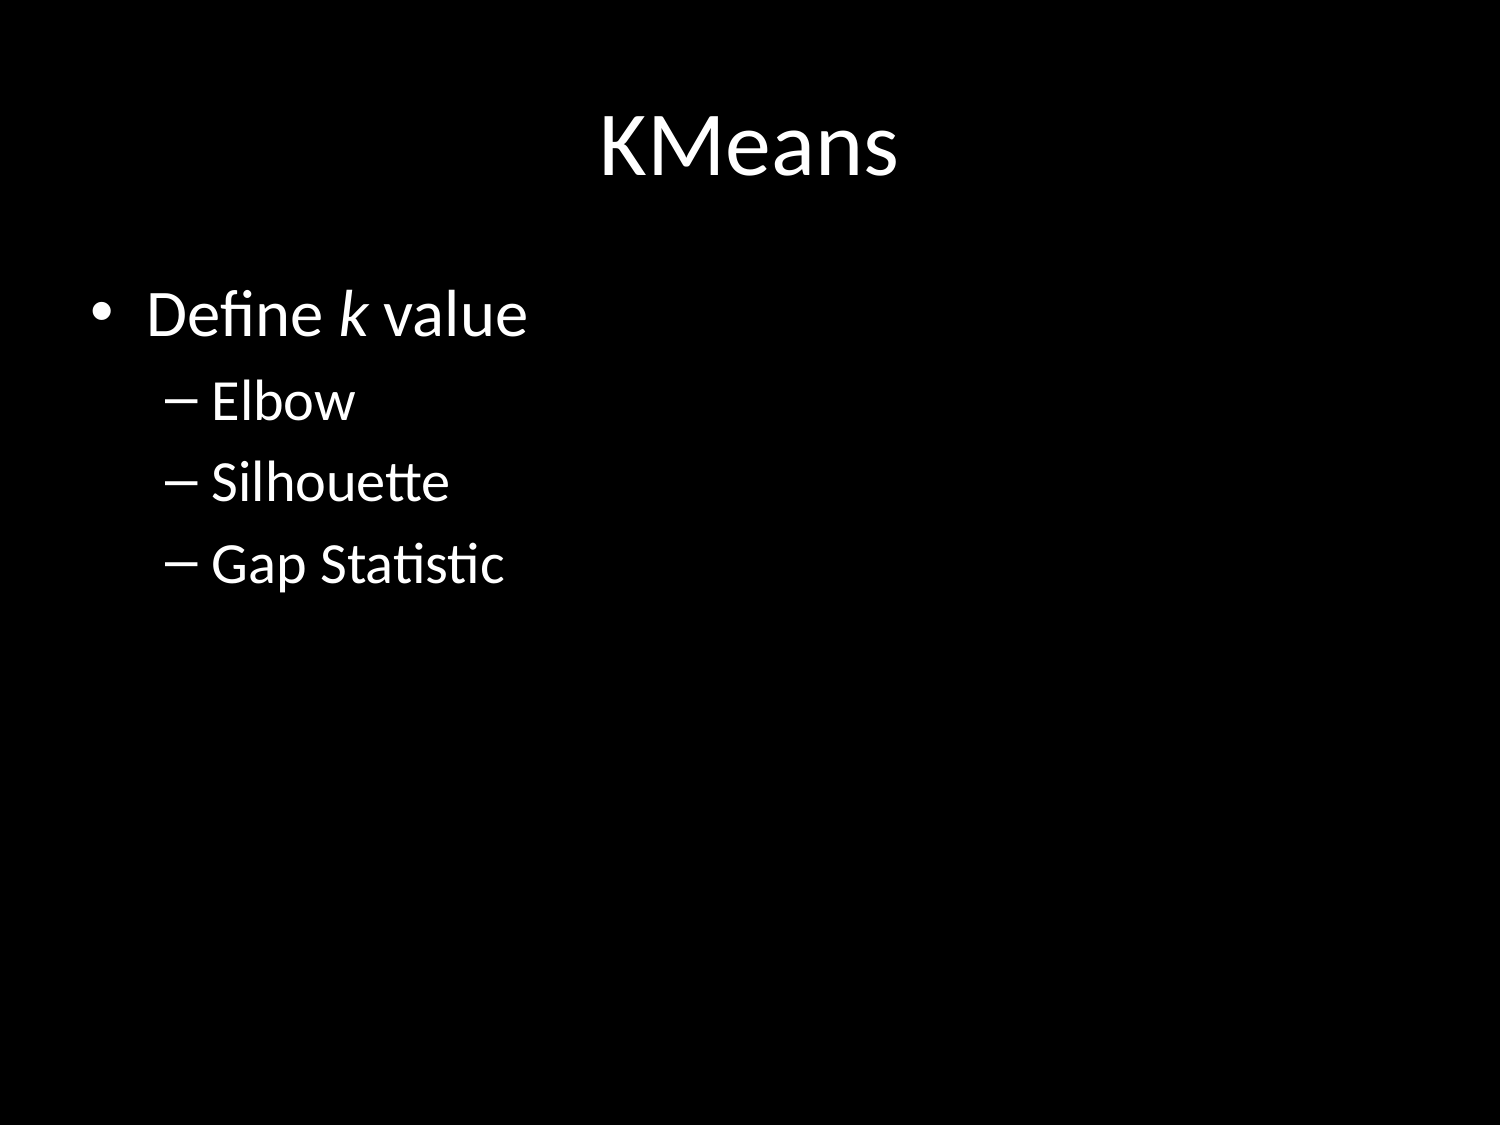

# KMeans
Define k value
Elbow
Silhouette
Gap Statistic